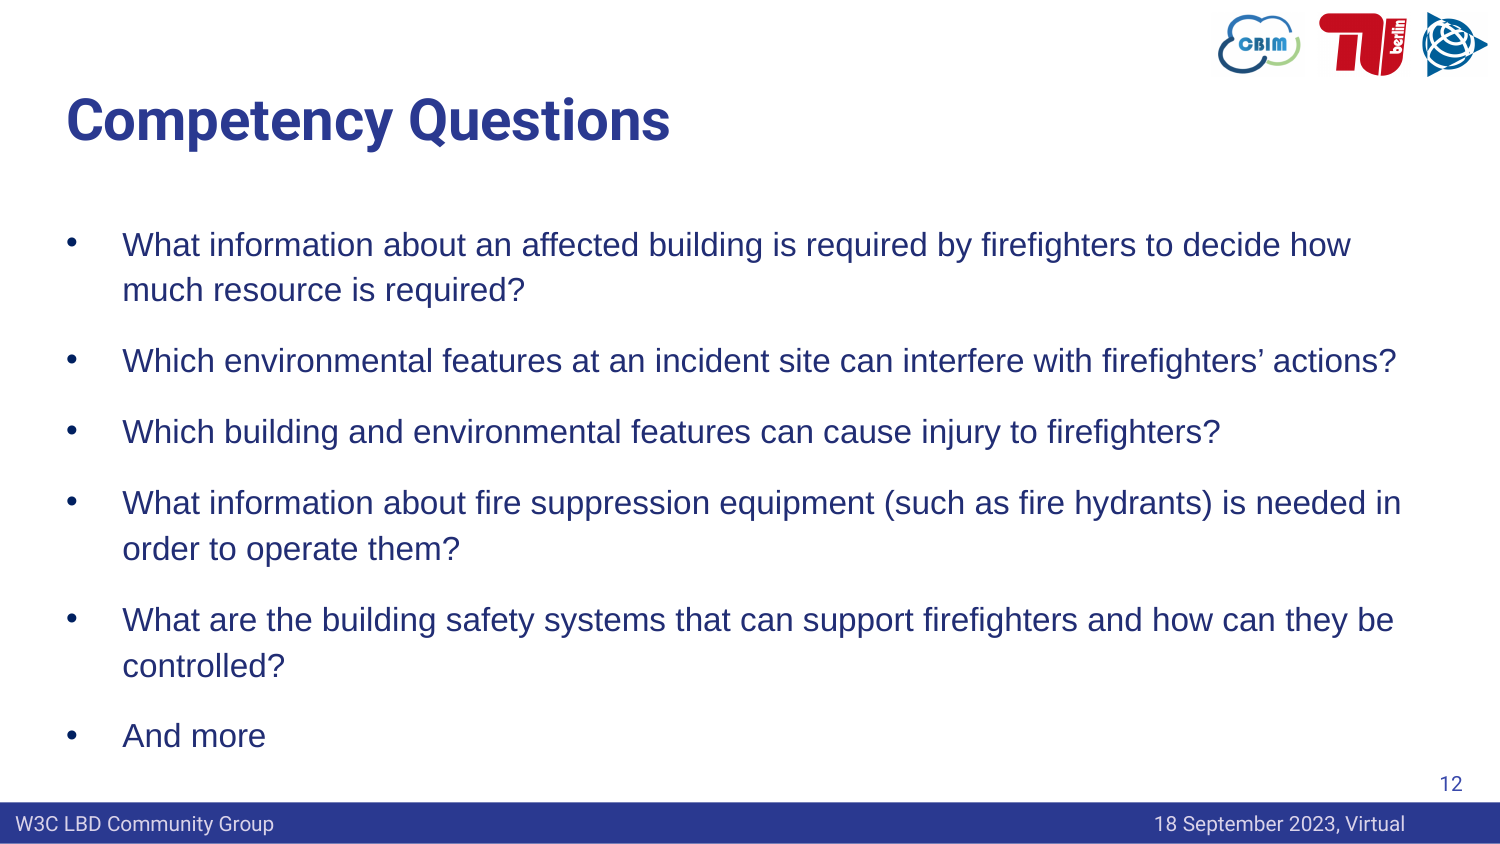

# Competency Questions
What information about an affected building is required by firefighters to decide how much resource is required?
Which environmental features at an incident site can interfere with firefighters’ actions?
Which building and environmental features can cause injury to firefighters?
What information about fire suppression equipment (such as fire hydrants) is needed in order to operate them?
What are the building safety systems that can support firefighters and how can they be controlled?
And more
12